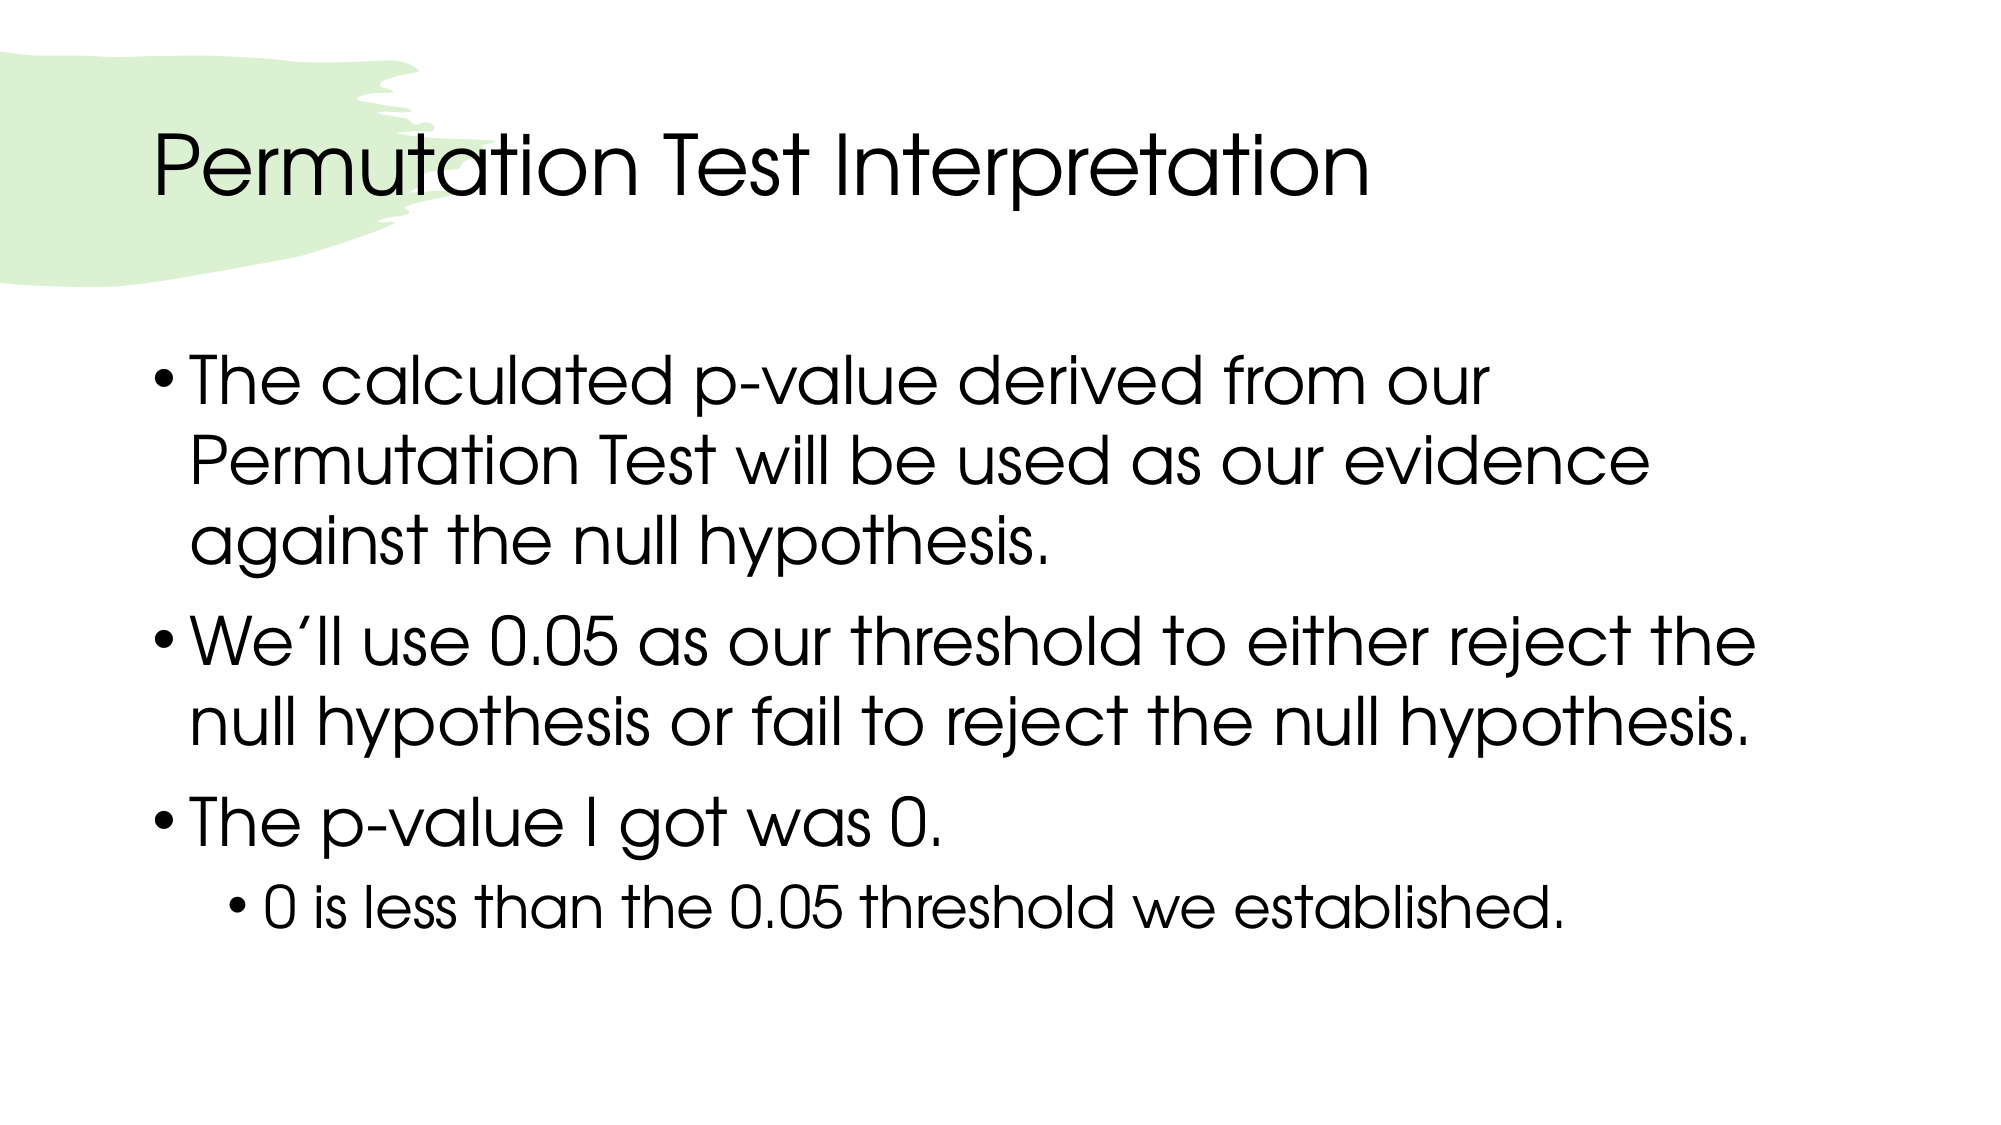

# Permutation Test Interpretation
The calculated p-value derived from our Permutation Test will be used as our evidence against the null hypothesis.
We’ll use 0.05 as our threshold to either reject the null hypothesis or fail to reject the null hypothesis.
The p-value I got was 0.
0 is less than the 0.05 threshold we established.